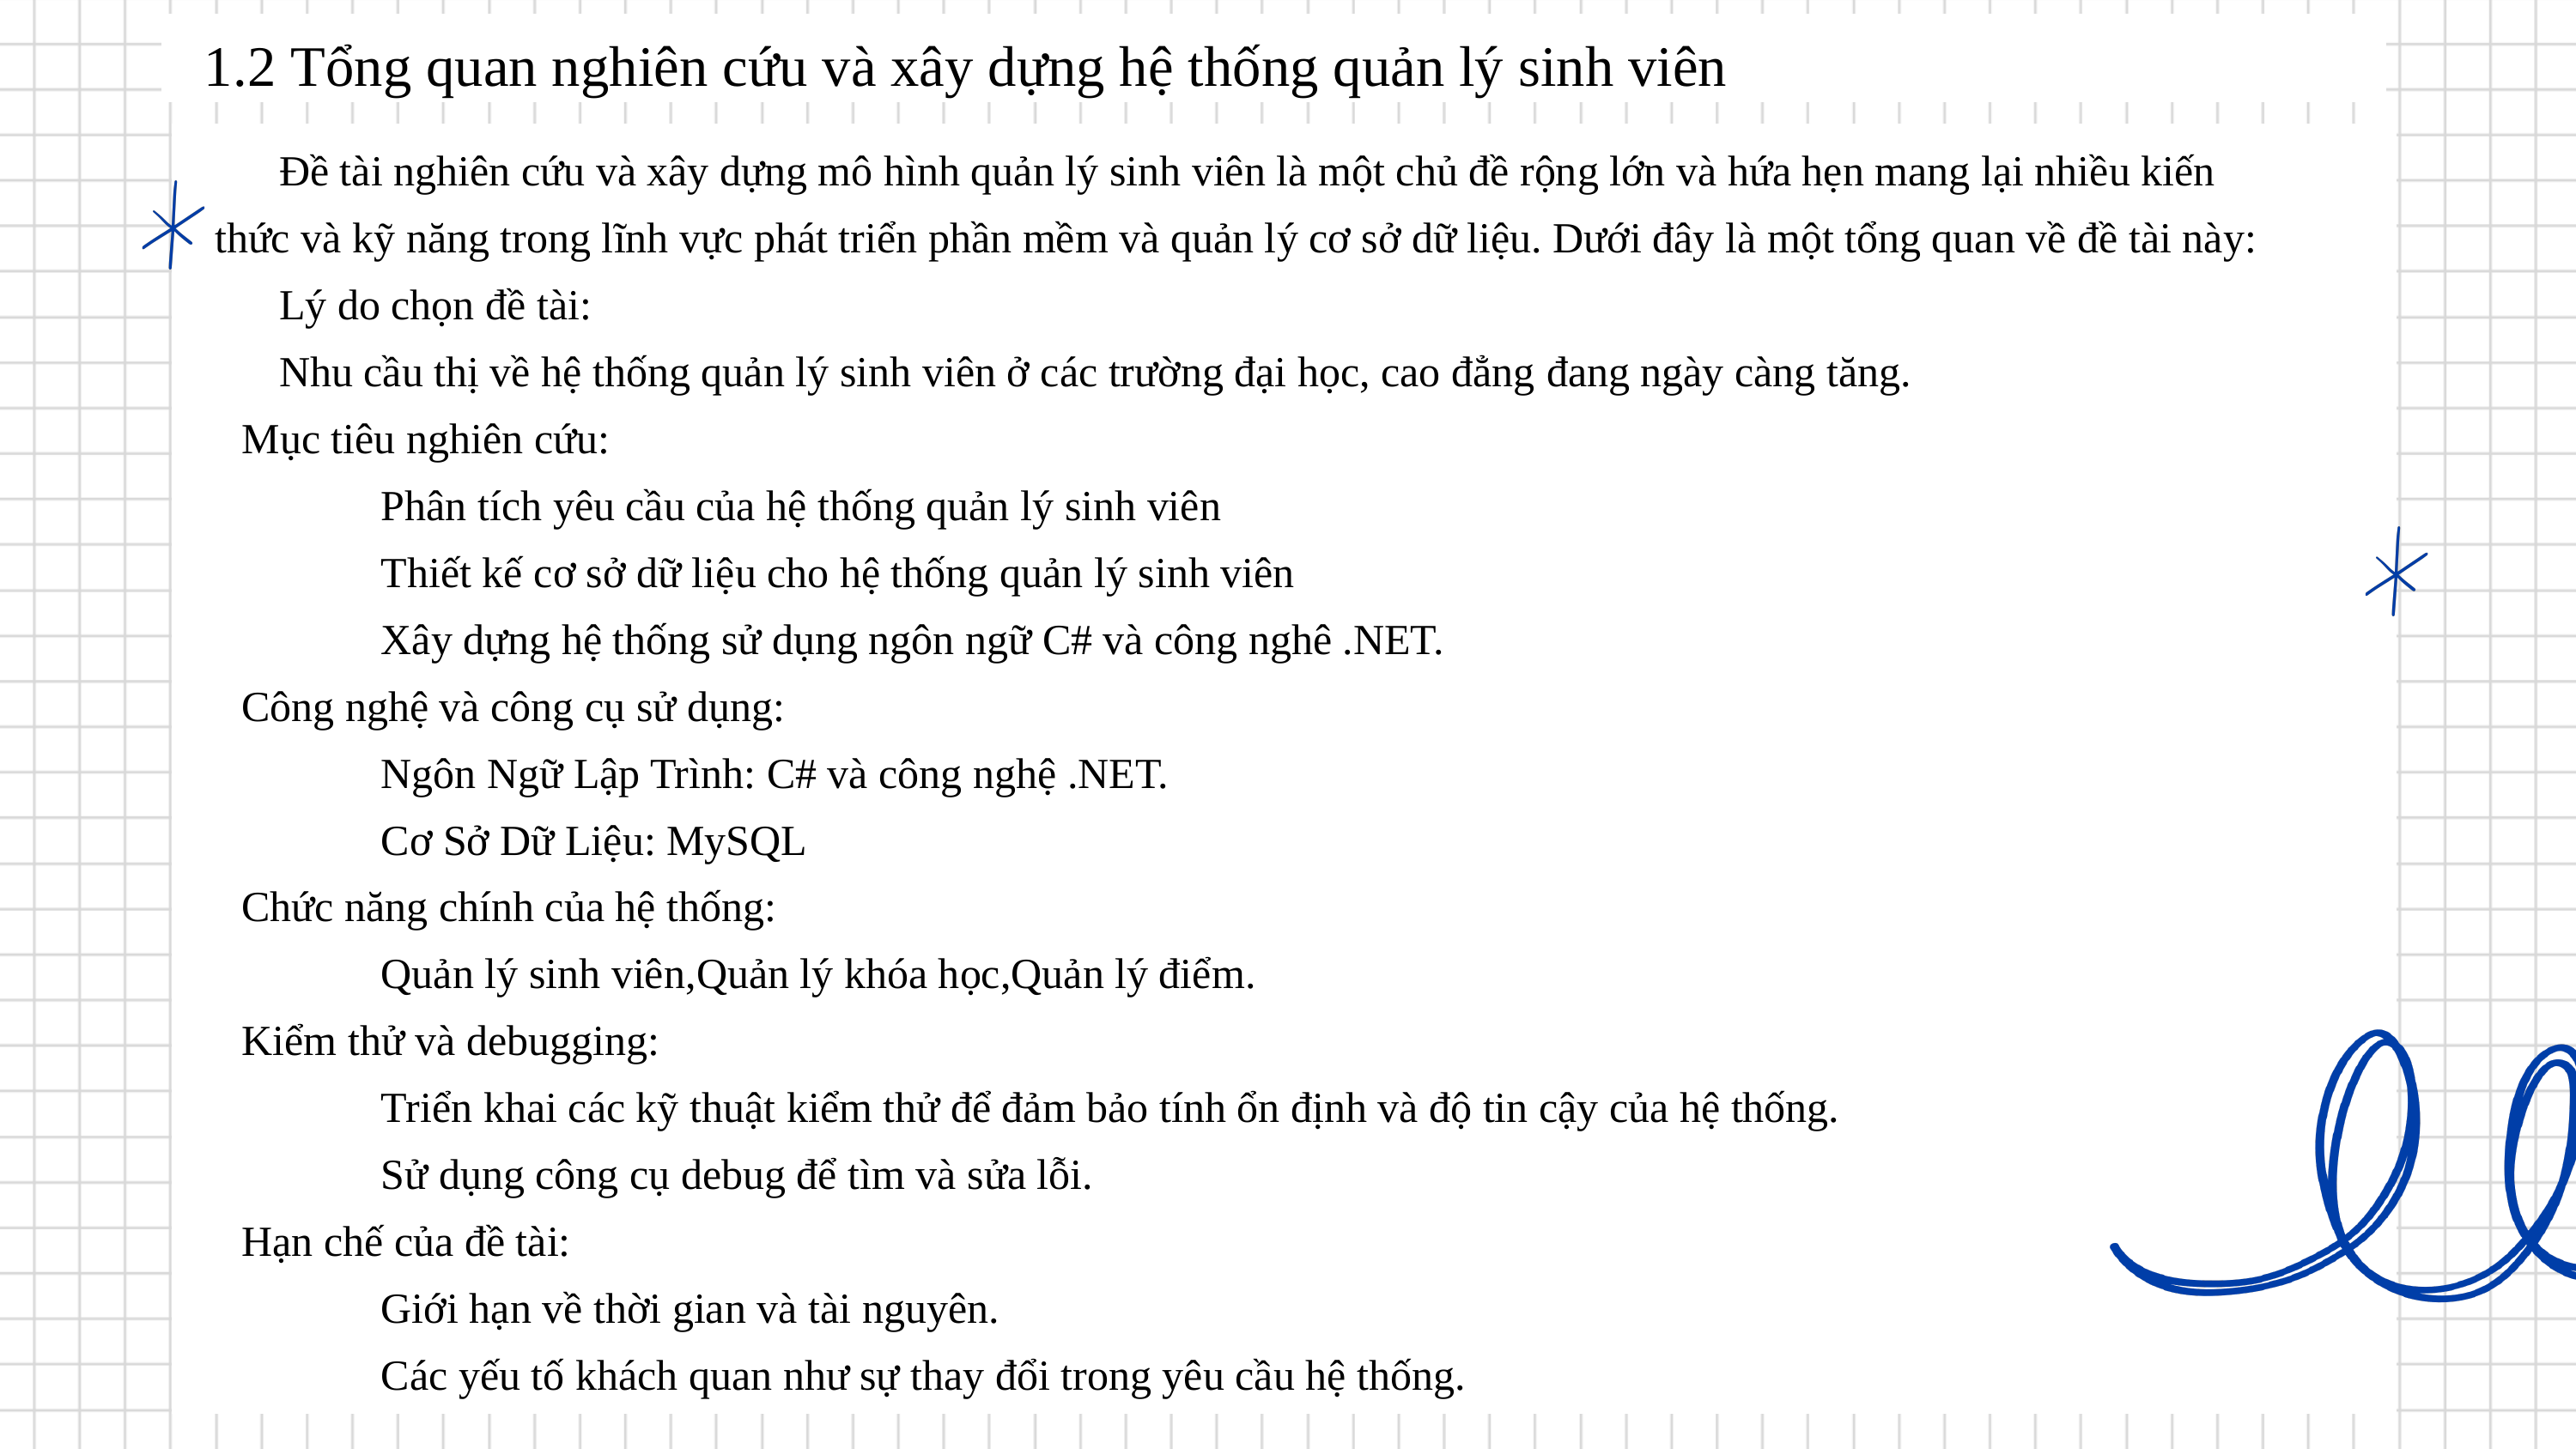

1.2 Tổng quan nghiên cứu và xây dựng hệ thống quản lý sinh viên

Đề tài nghiên cứu và xây dựng mô hình quản lý sinh viên là một chủ đề rộng lớn và hứa hẹn mang lại nhiều kiến thức và kỹ năng trong lĩnh vực phát triển phần mềm và quản lý cơ sở dữ liệu. Dưới đây là một tổng quan về đề tài này:
Lý do chọn đề tài:
Nhu cầu thị về hệ thống quản lý sinh viên ở các trường đại học, cao đẳng đang ngày càng tăng.
Mục tiêu nghiên cứu:
	Phân tích yêu cầu của hệ thống quản lý sinh viên
	Thiết kế cơ sở dữ liệu cho hệ thống quản lý sinh viên
	Xây dựng hệ thống sử dụng ngôn ngữ C# và công nghê .NET.
Công nghệ và công cụ sử dụng:
	Ngôn Ngữ Lập Trình: C# và công nghệ .NET.
	Cơ Sở Dữ Liệu: MySQL
Chức năng chính của hệ thống:
	Quản lý sinh viên,Quản lý khóa học,Quản lý điểm.
Kiểm thử và debugging:
	Triển khai các kỹ thuật kiểm thử để đảm bảo tính ổn định và độ tin cậy của hệ thống.
	Sử dụng công cụ debug để tìm và sửa lỗi.
Hạn chế của đề tài:
	Giới hạn về thời gian và tài nguyên.
	Các yếu tố khách quan như sự thay đổi trong yêu cầu hệ thống.